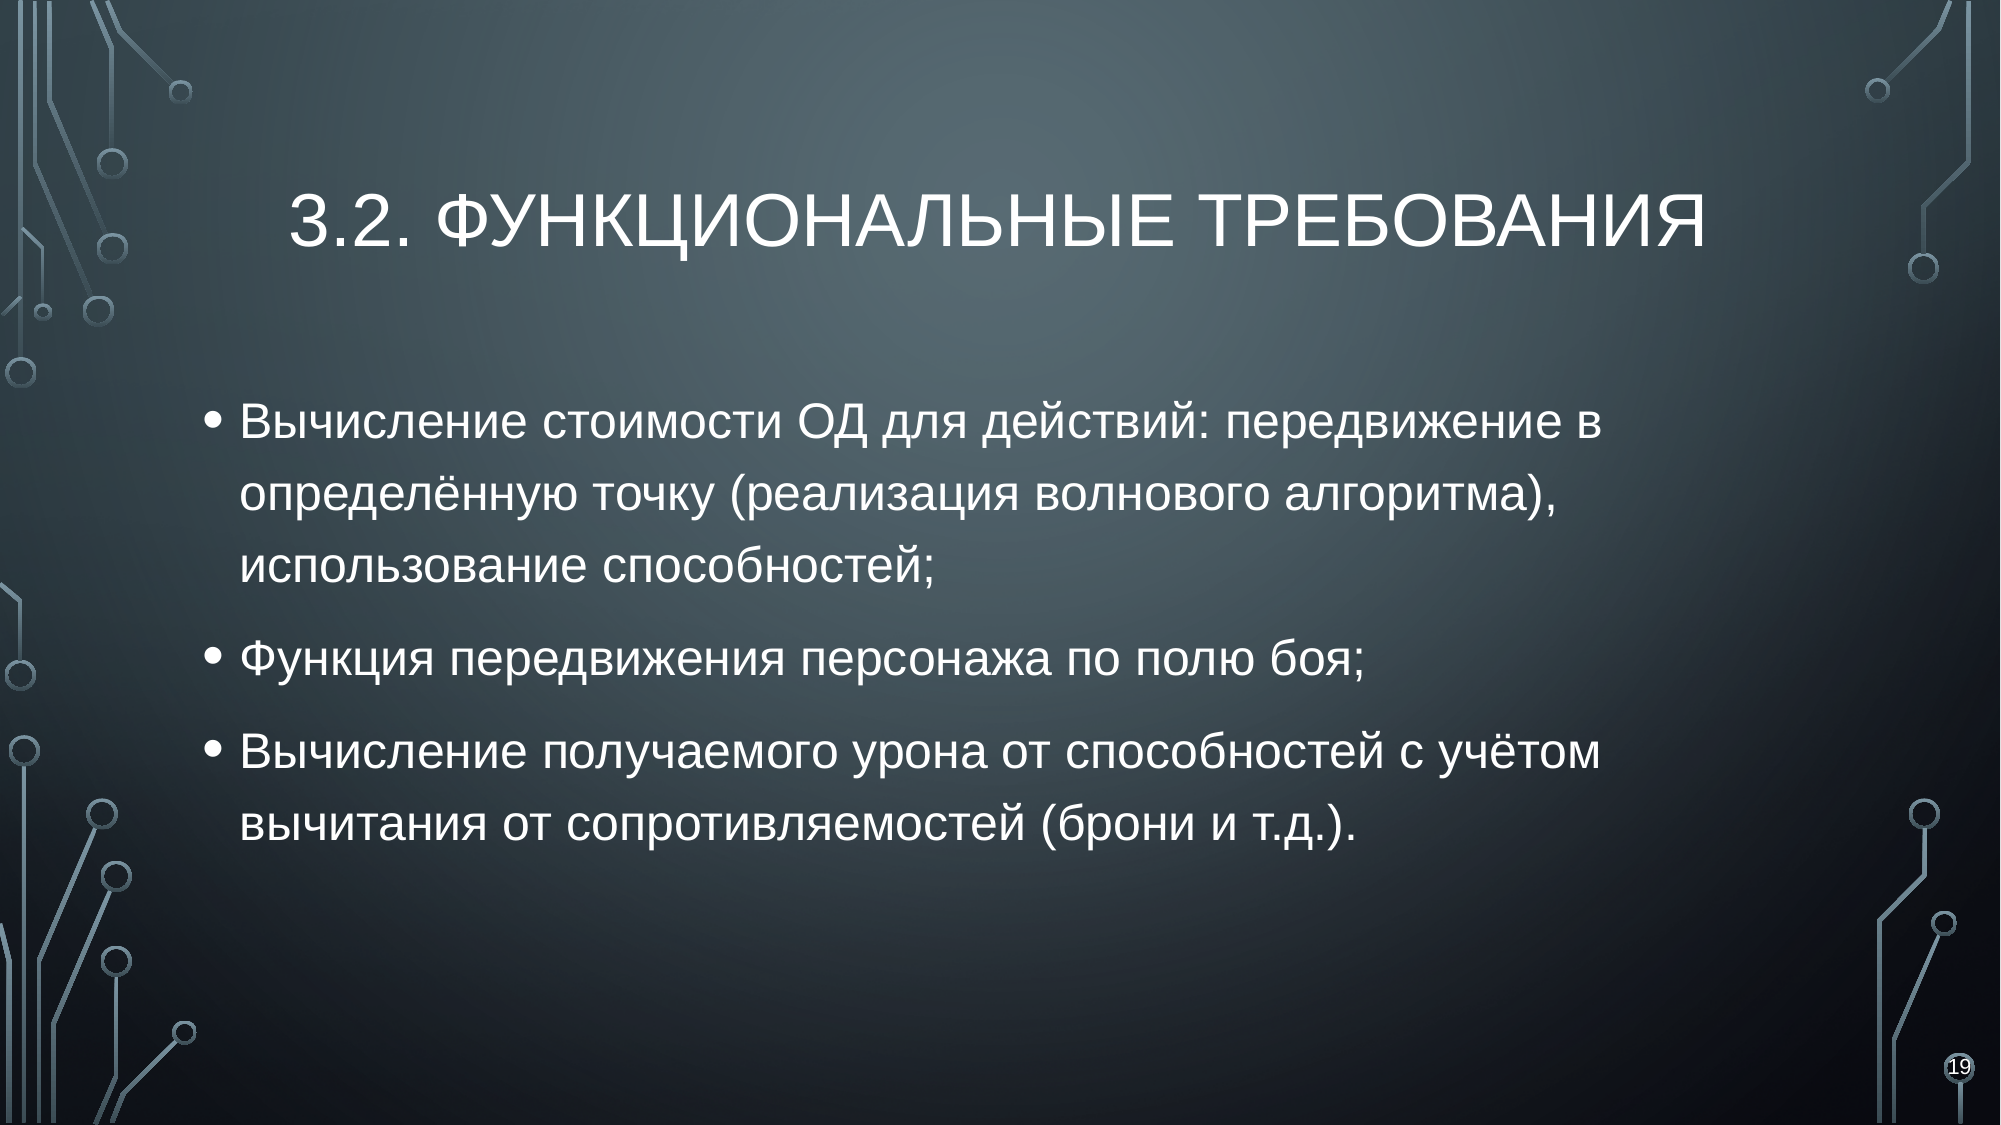

# 3.2. Функциональные требования
Вычисление стоимости ОД для действий: передвижение в определённую точку (реализация волнового алгоритма), использование способностей;
Функция передвижения персонажа по полю боя;
Вычисление получаемого урона от способностей с учётом вычитания от сопротивляемостей (брони и т.д.).
19